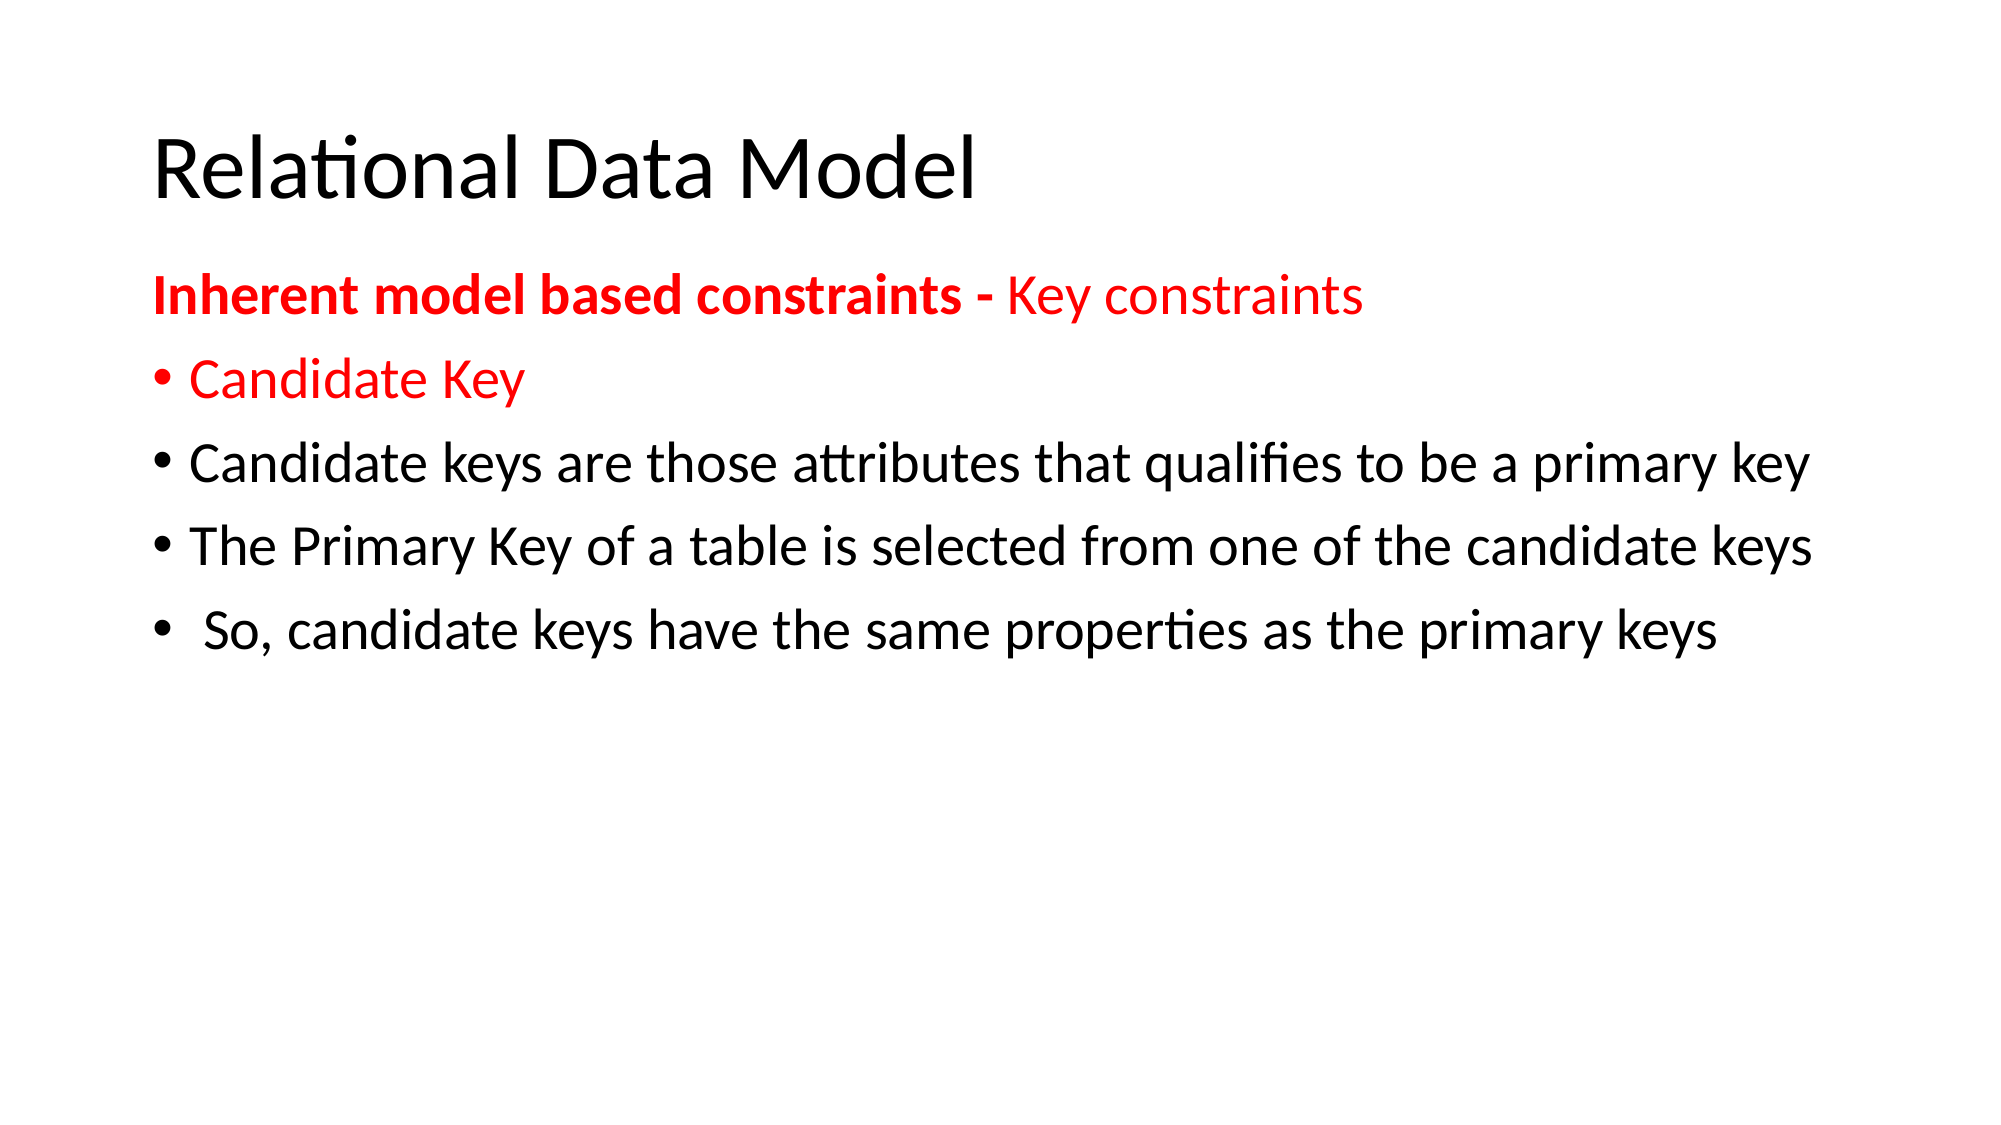

# Relational Data Model
Inherent model based constraints - Key constraints
Candidate Key
Candidate keys are those attributes that qualifies to be a primary key
The Primary Key of a table is selected from one of the candidate keys
 So, candidate keys have the same properties as the primary keys